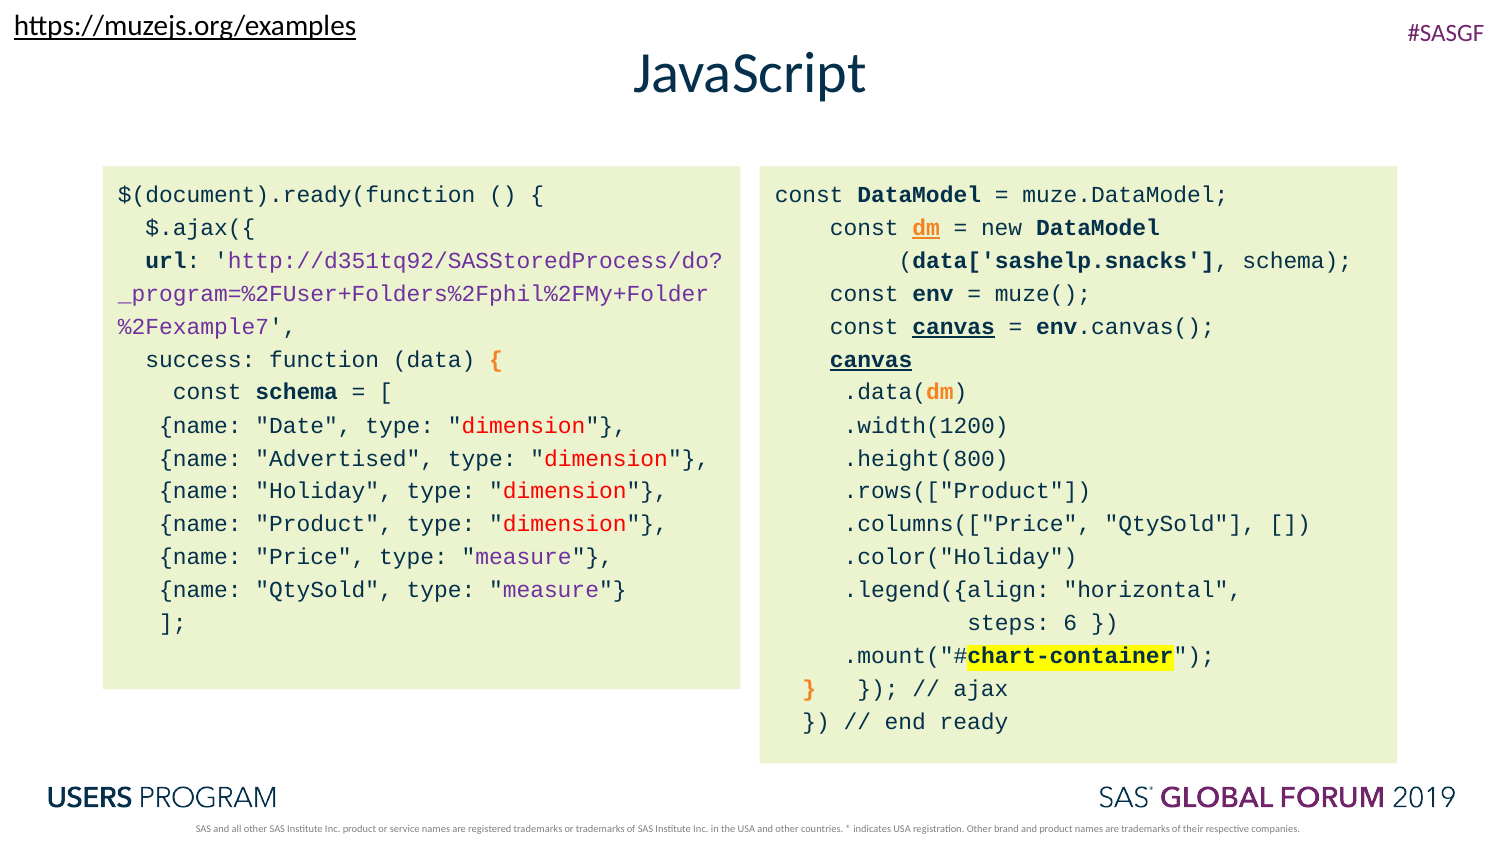

https://muzejs.org/examples
# JavaScript

$(document).ready(function () {
  $.ajax({
  url: 'http://d351tq92/SASStoredProcess/do?_program=%2FUser+Folders%2Fphil%2FMy+Folder%2Fexample7',
  success: function (data) {
    const schema = [
   {name: "Date", type: "dimension"},
   {name: "Advertised", type: "dimension"},
   {name: "Holiday", type: "dimension"},
   {name: "Product", type: "dimension"},
   {name: "Price", type: "measure"},
   {name: "QtySold", type: "measure"}
   ];

const DataModel = muze.DataModel;
    const dm = new DataModel
         (data['sashelp.snacks'], schema);
    const env = muze();
    const canvas = env.canvas();
    canvas
     .data(dm)
     .width(1200)
     .height(800)
     .rows(["Product"])
     .columns(["Price", "QtySold"], [])
     .color("Holiday")
     .legend({align: "horizontal",
              steps: 6 })
     .mount("#chart-container");
  }   }); // ajax
  }) // end ready